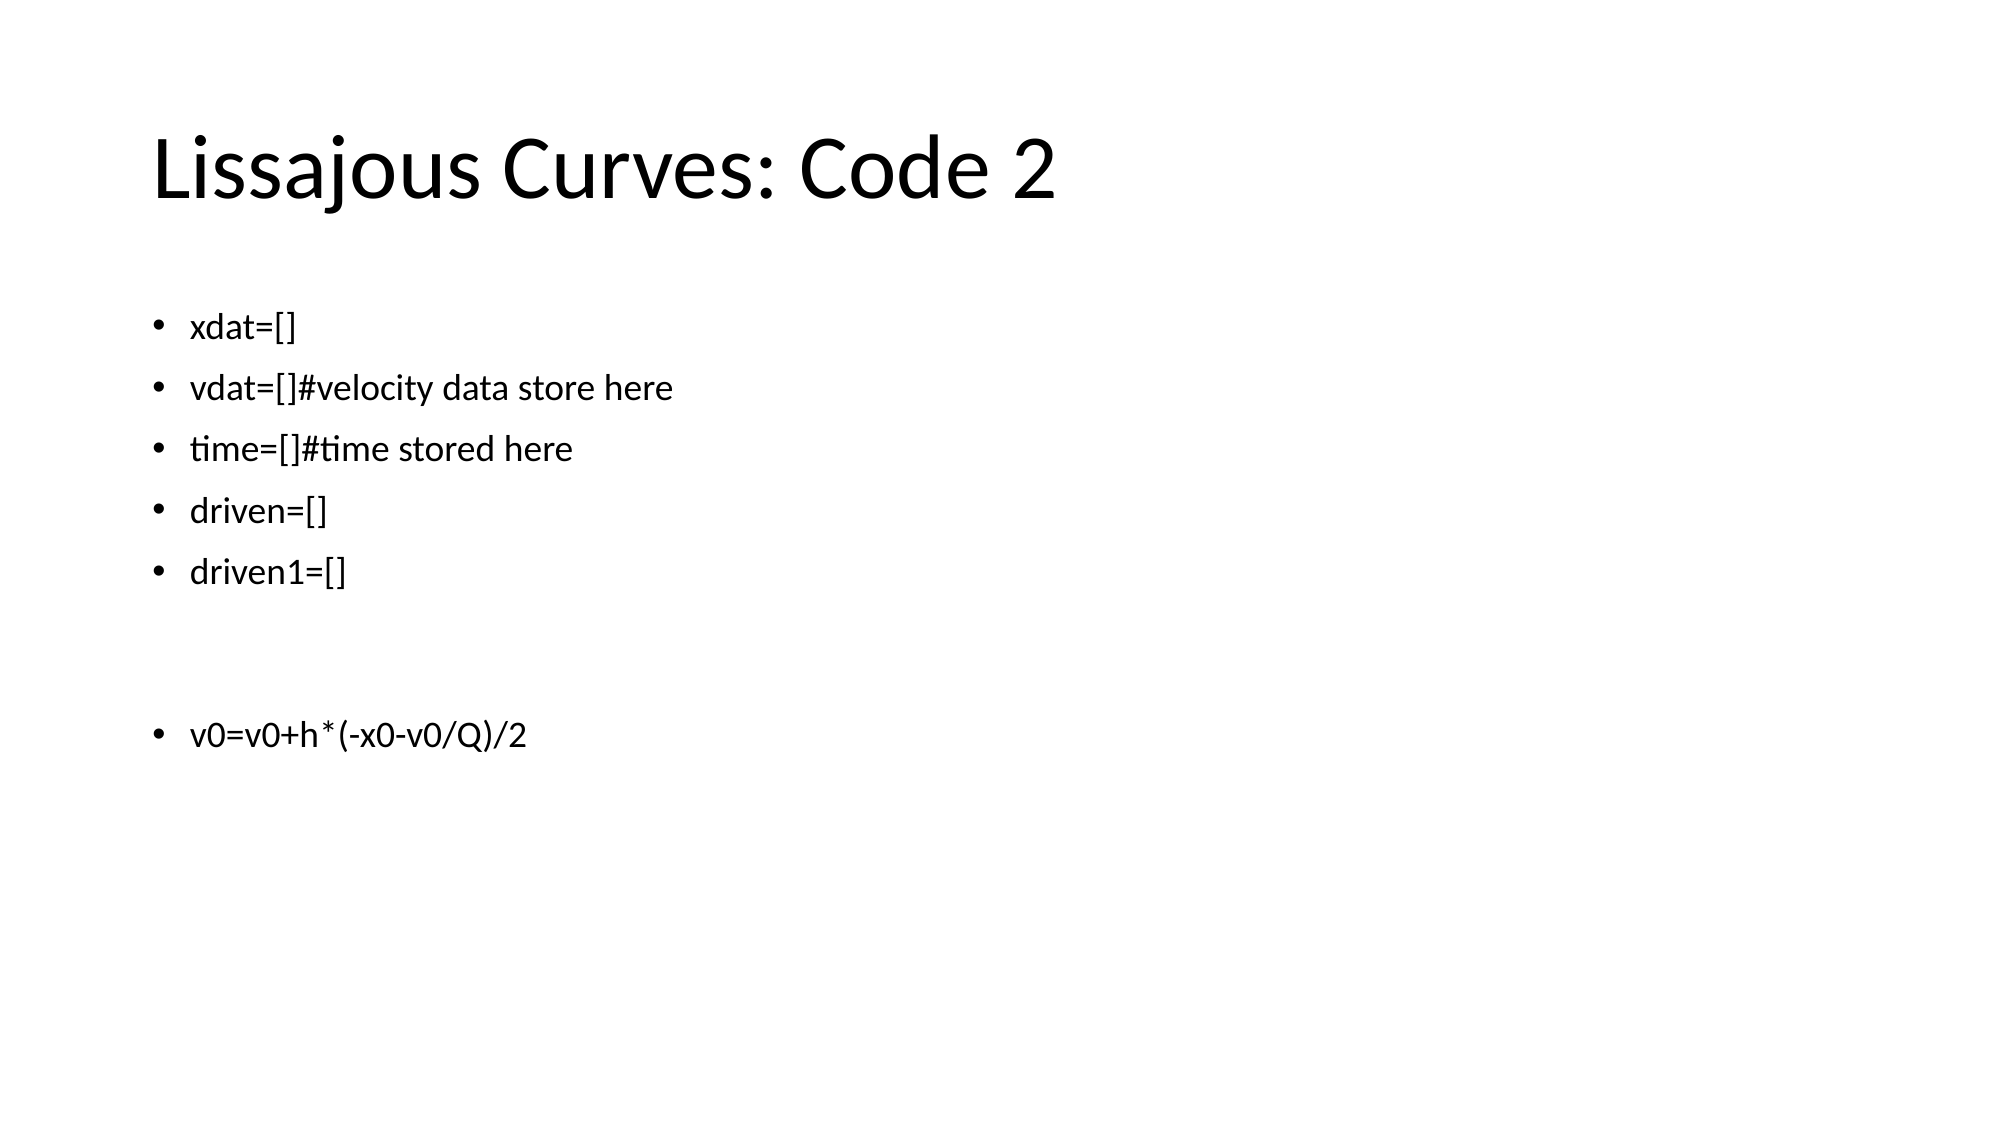

# Lissajous Curves: Code 2
xdat=[]
vdat=[]#velocity data store here
time=[]#time stored here
driven=[]
driven1=[]

v0=v0+h*(-x0-v0/Q)/2